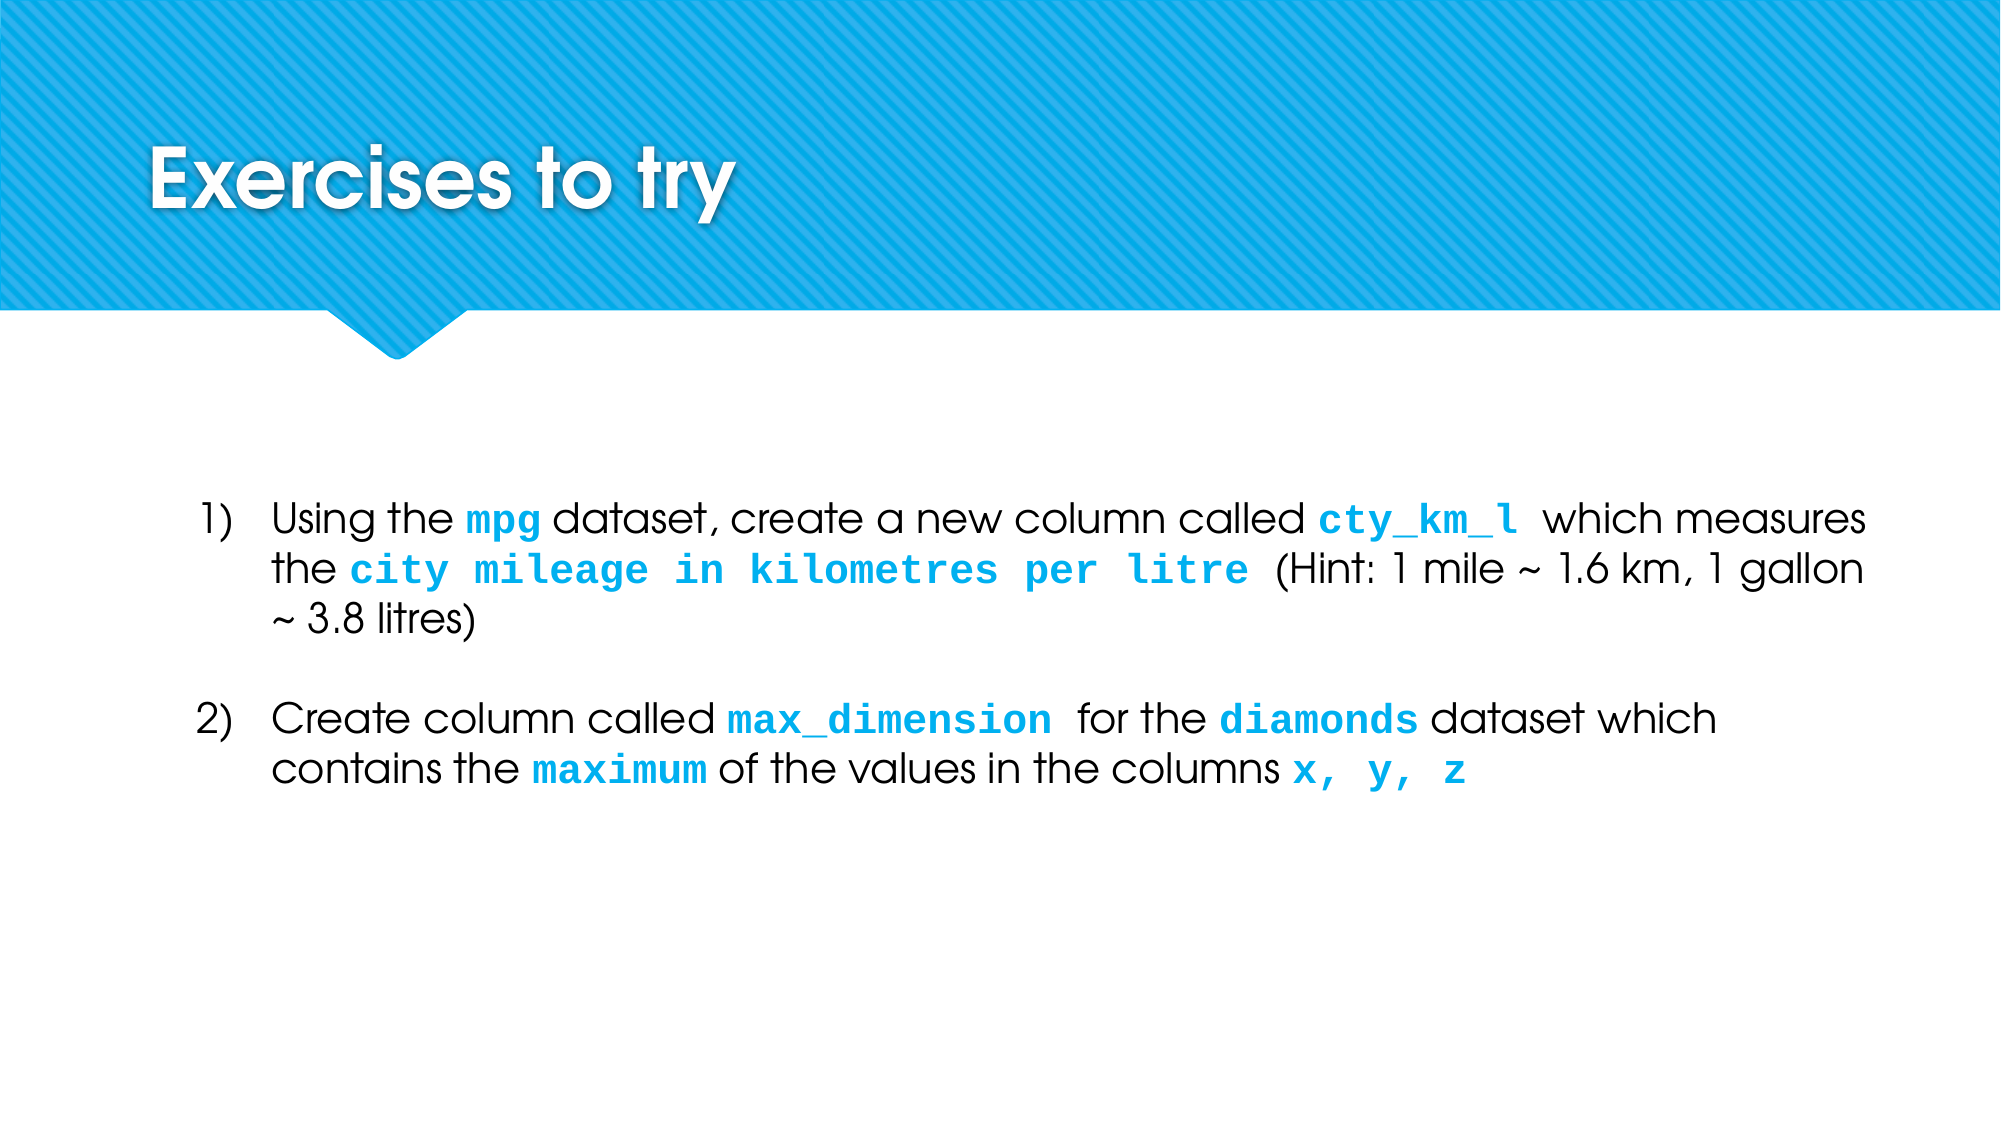

# Exercises to try
Using the mpg dataset, create a new column called cty_km_l which measures the city mileage in kilometres per litre (Hint: 1 mile ~ 1.6 km, 1 gallon ~ 3.8 litres)

Create column called max_dimension for the diamonds dataset which contains the maximum of the values in the columns x, y, z